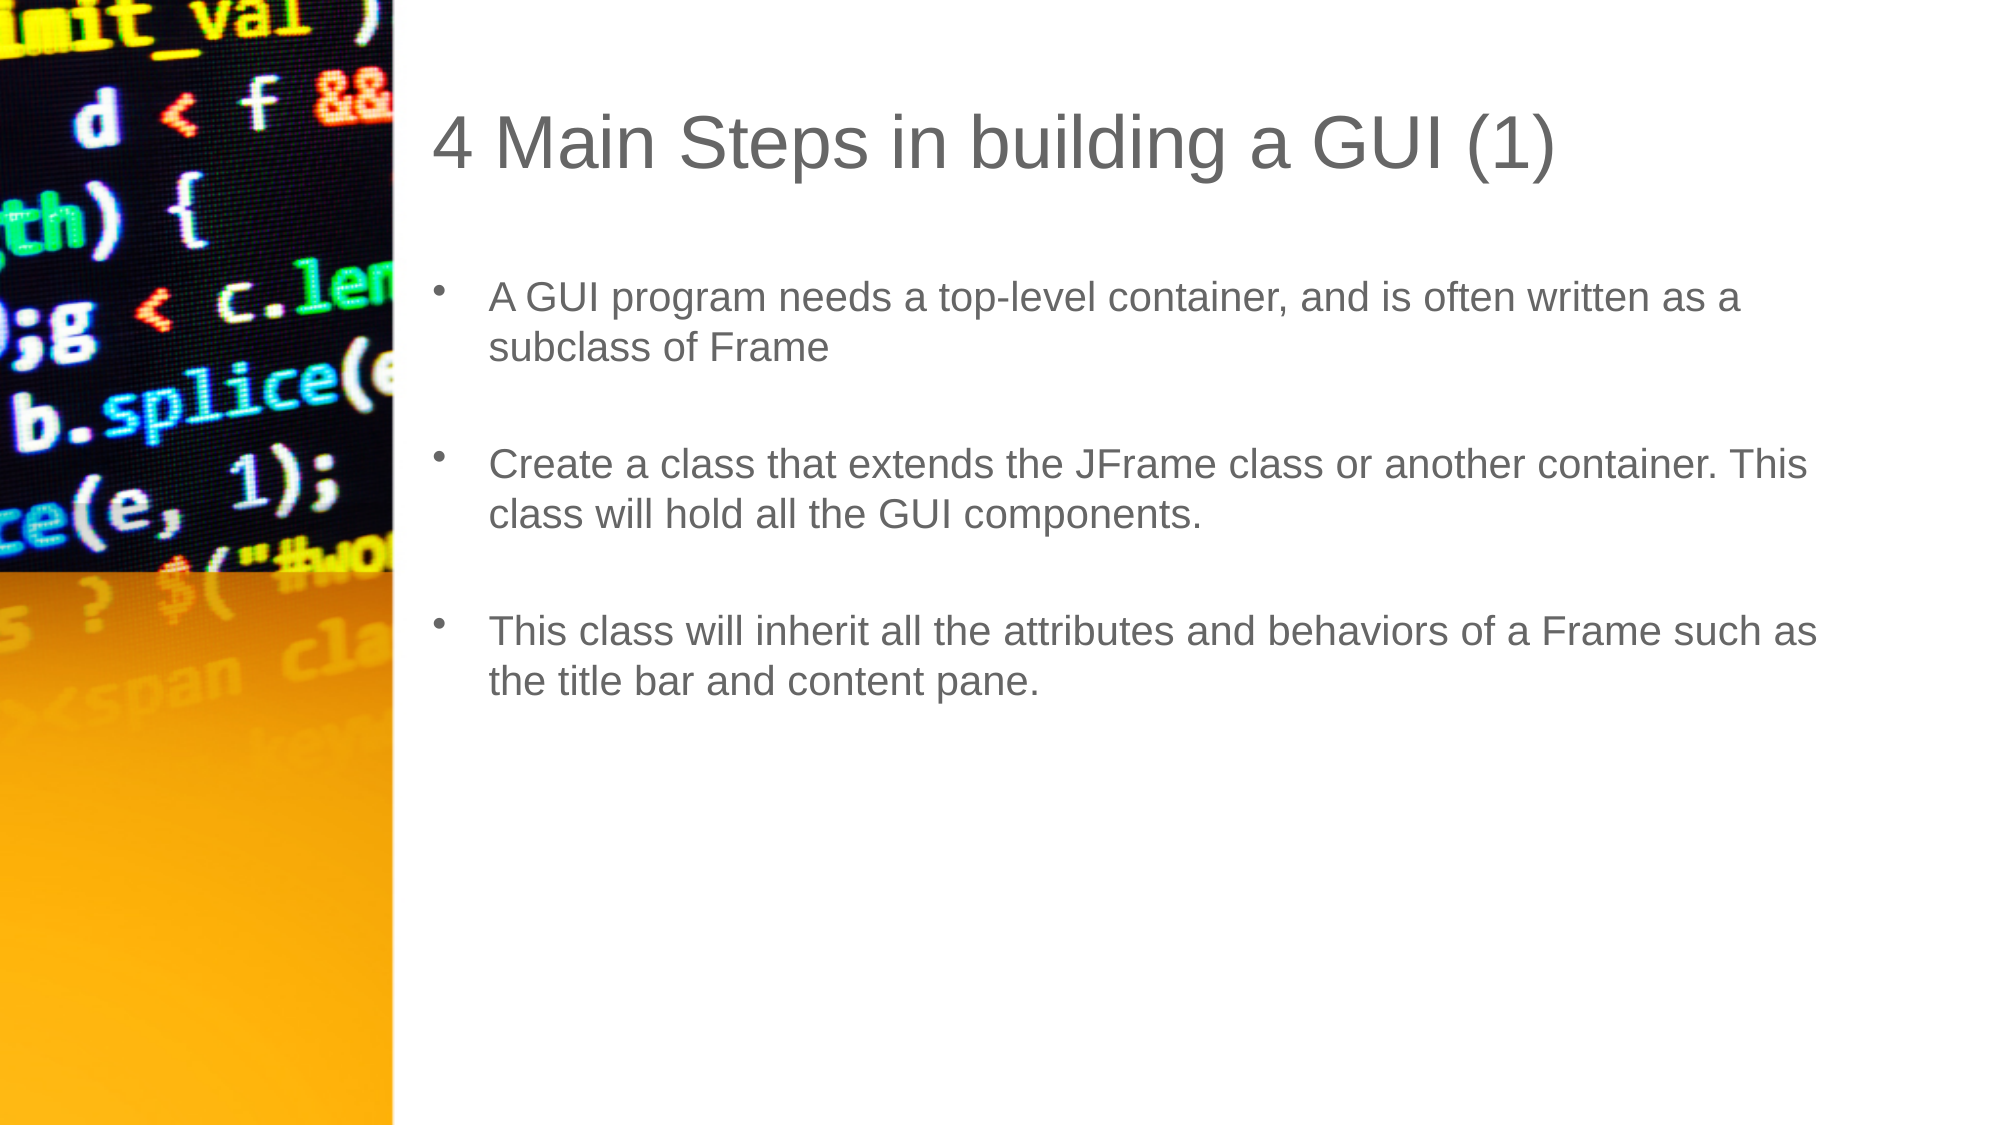

# 4 Main Steps in building a GUI (1)
A GUI program needs a top-level container, and is often written as a subclass of Frame

Create a class that extends the JFrame class or another container. This class will hold all the GUI components.

This class will inherit all the attributes and behaviors of a Frame such as the title bar and content pane.